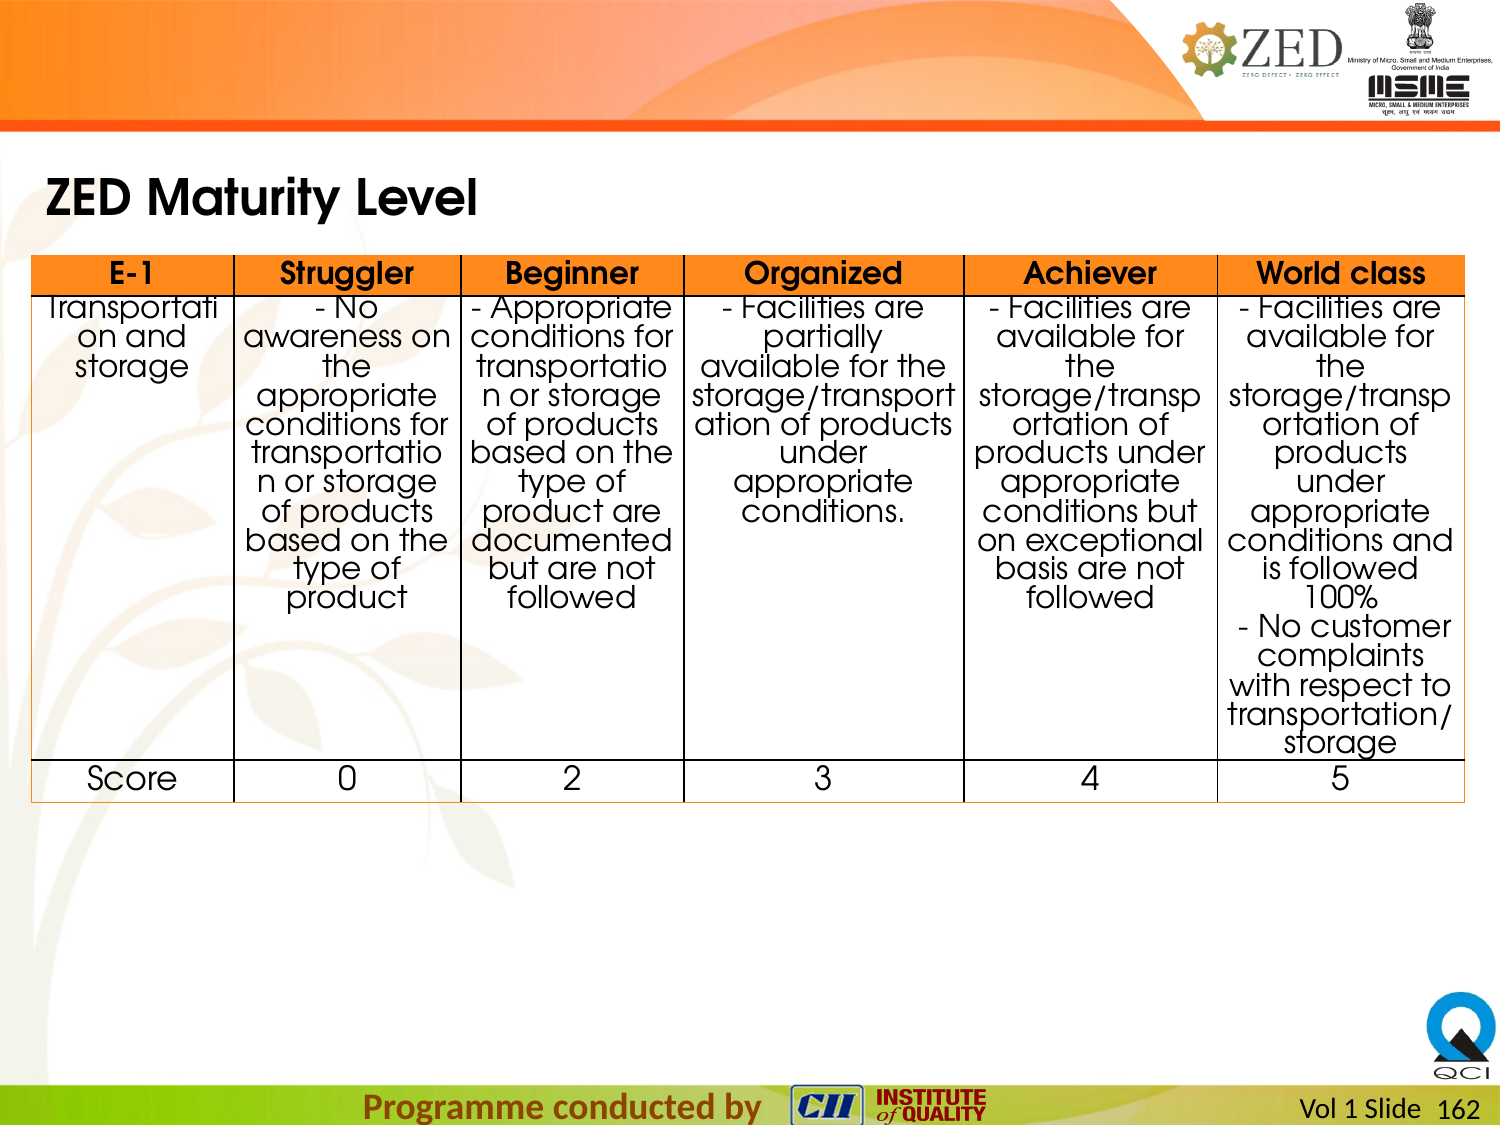

ZED Maturity Level
| E-1 | Struggler | Beginner | Organized | Achiever | World class |
| --- | --- | --- | --- | --- | --- |
| Transportation and storage | - No awareness on the appropriate conditions for transportation or storage of products based on the type of product | - Appropriate conditions for transportation or storage of products based on the type of product are documented but are not followed | - Facilities are partially available for the storage/transportation of products under appropriate conditions. | - Facilities are available for the storage/transportation of products under appropriate conditions but on exceptional basis are not followed | - Facilities are available for the storage/transportation of products under appropriate conditions and is followed 100% - No customer complaints with respect to transportation/storage |
| Score | 0 | 2 | 3 | 4 | 5 |